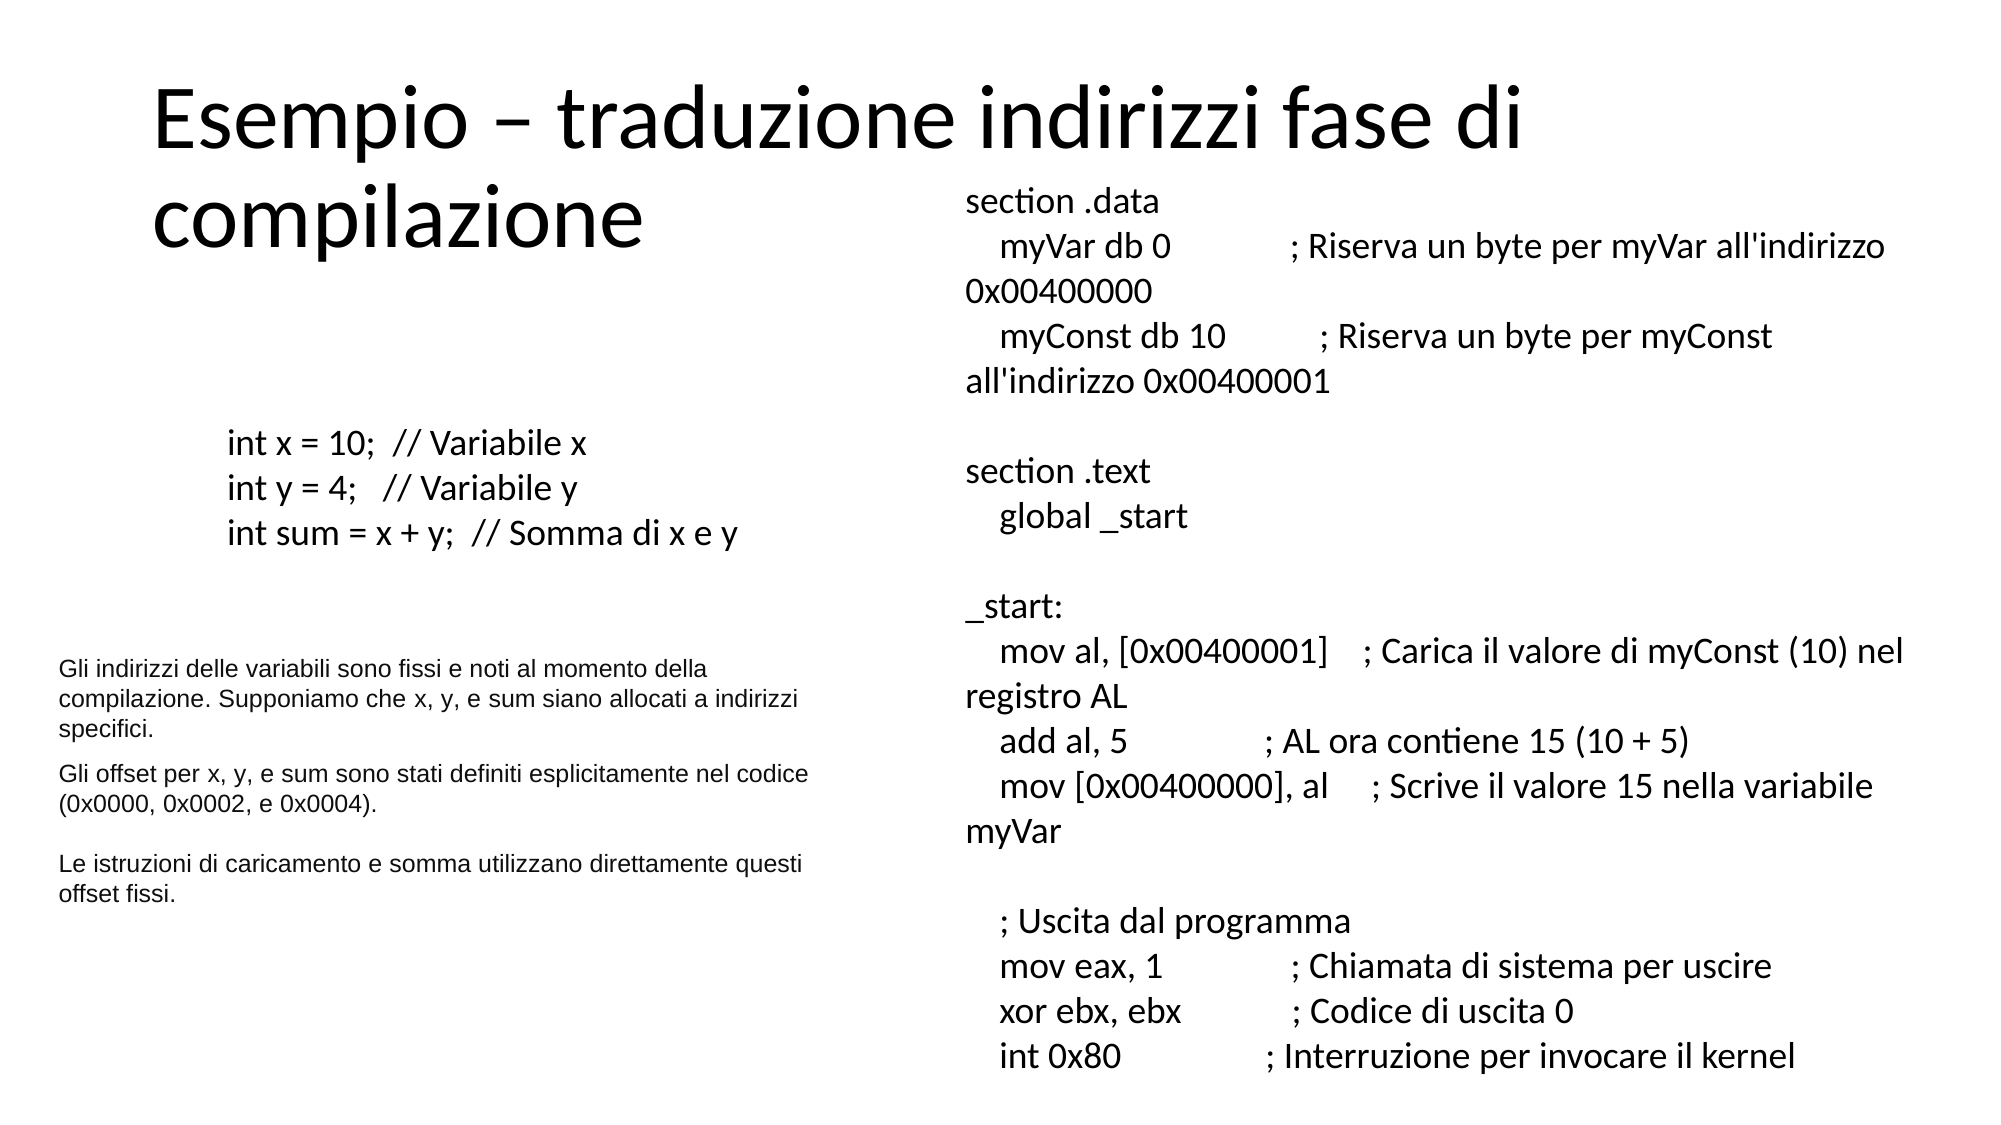

# Esempio – traduzione indirizzi fase di compilazione
section .data
    myVar db 0              ; Riserva un byte per myVar all'indirizzo 0x00400000
    myConst db 10           ; Riserva un byte per myConst all'indirizzo 0x00400001

section .text
    global _start

_start:
    mov al, [0x00400001]    ; Carica il valore di myConst (10) nel registro AL
    add al, 5                ; AL ora contiene 15 (10 + 5)
    mov [0x00400000], al     ; Scrive il valore 15 nella variabile myVar

    ; Uscita dal programma
    mov eax, 1               ; Chiamata di sistema per uscire
    xor ebx, ebx             ; Codice di uscita 0
    int 0x80                 ; Interruzione per invocare il kernel
int x = 10;  // Variabile x
int y = 4;   // Variabile y
int sum = x + y;  // Somma di x e y
Gli indirizzi delle variabili sono fissi e noti al momento della compilazione. Supponiamo che x, y, e sum siano allocati a indirizzi specifici.
Gli offset per x, y, e sum sono stati definiti esplicitamente nel codice (0x0000, 0x0002, e 0x0004).

Le istruzioni di caricamento e somma utilizzano direttamente questi offset fissi.